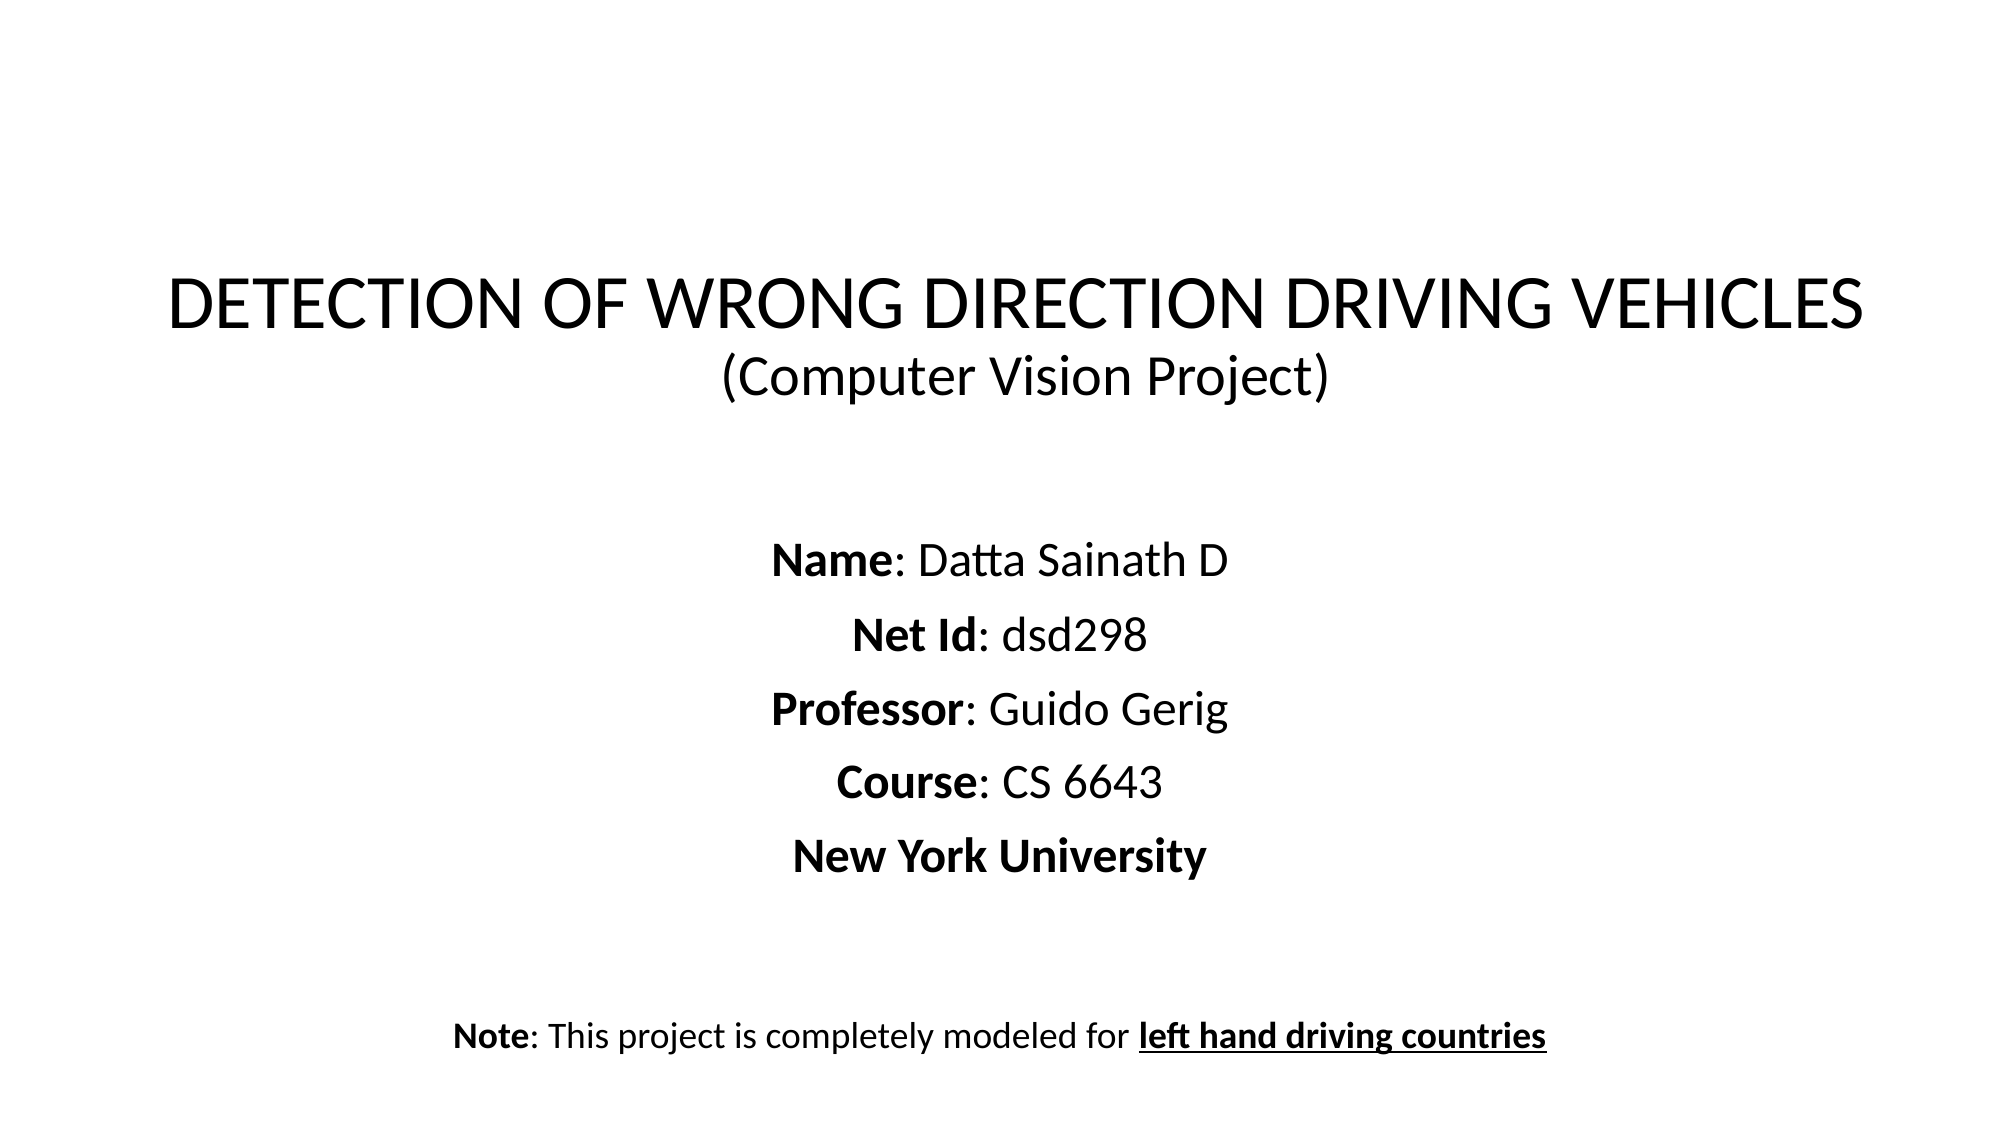

# DETECTION OF WRONG DIRECTION DRIVING VEHICLES (Computer Vision Project)
Name: Datta Sainath D
Net Id: dsd298
Professor: Guido Gerig
Course: CS 6643
New York University
Note: This project is completely modeled for left hand driving countries